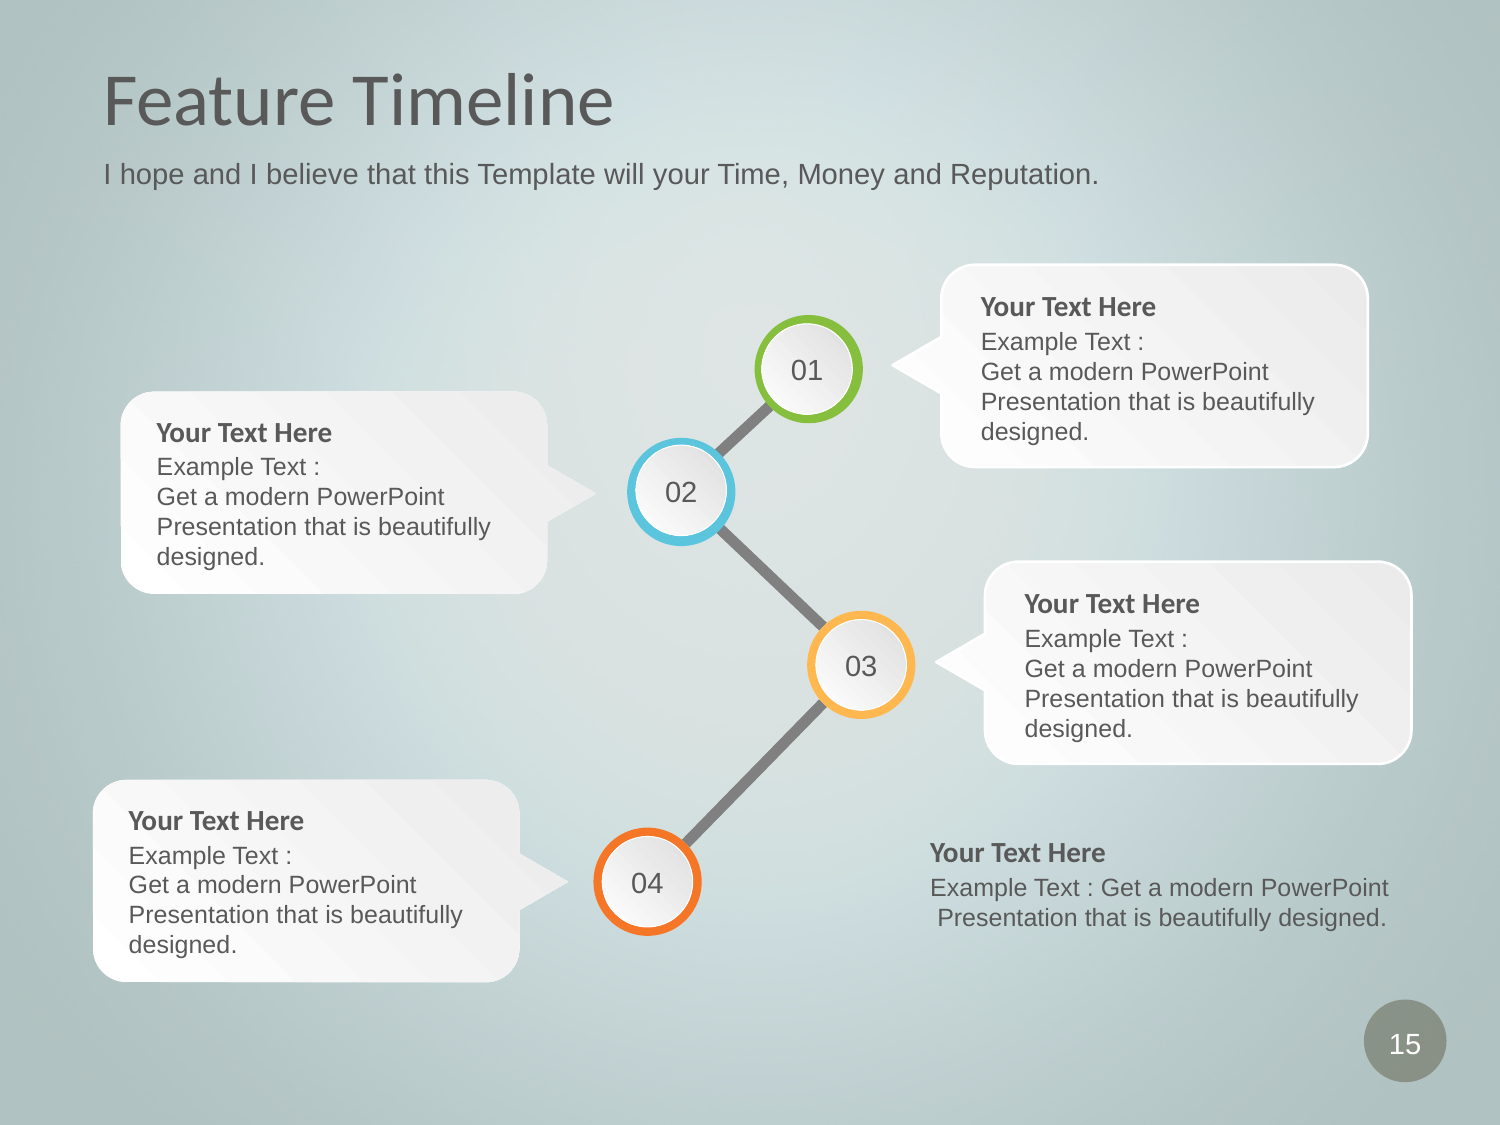

# Feature Timeline
I hope and I believe that this Template will your Time, Money and Reputation.

Your Text Here
Example Text :
Get a modern PowerPoint  Presentation that is beautifully designed.

01

02

03

04

Your Text Here
Example Text :
Get a modern PowerPoint  Presentation that is beautifully designed.

Your Text Here
Example Text :
Get a modern PowerPoint  Presentation that is beautifully designed.

Your Text Here
Example Text :
Get a modern PowerPoint  Presentation that is beautifully designed.
Your Text Here
Example Text : Get a modern PowerPoint  Presentation that is beautifully designed.